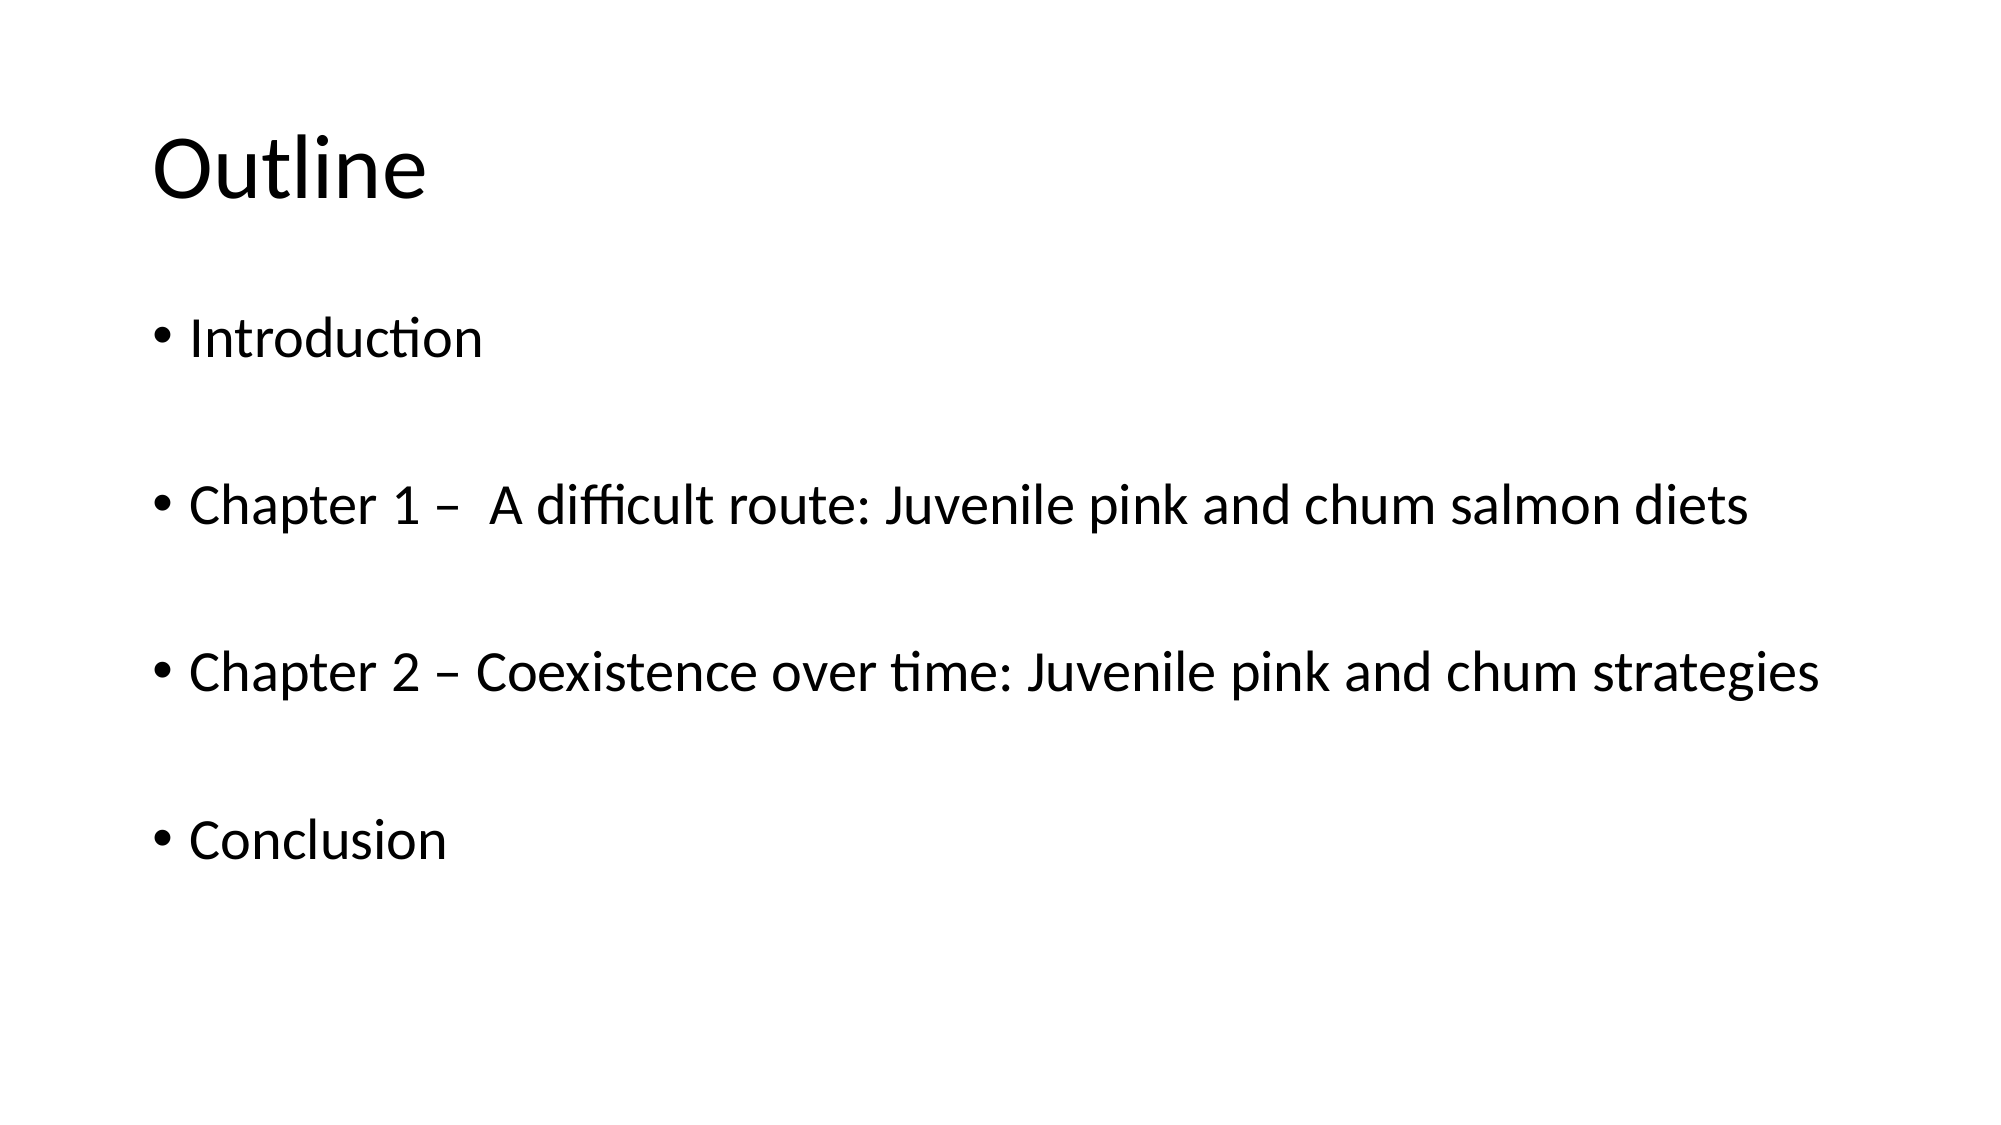

# Outline
Introduction

Chapter 1 –  A difficult route: Juvenile pink and chum salmon diets

Chapter 2 – Coexistence over time: Juvenile pink and chum strategies

Conclusion